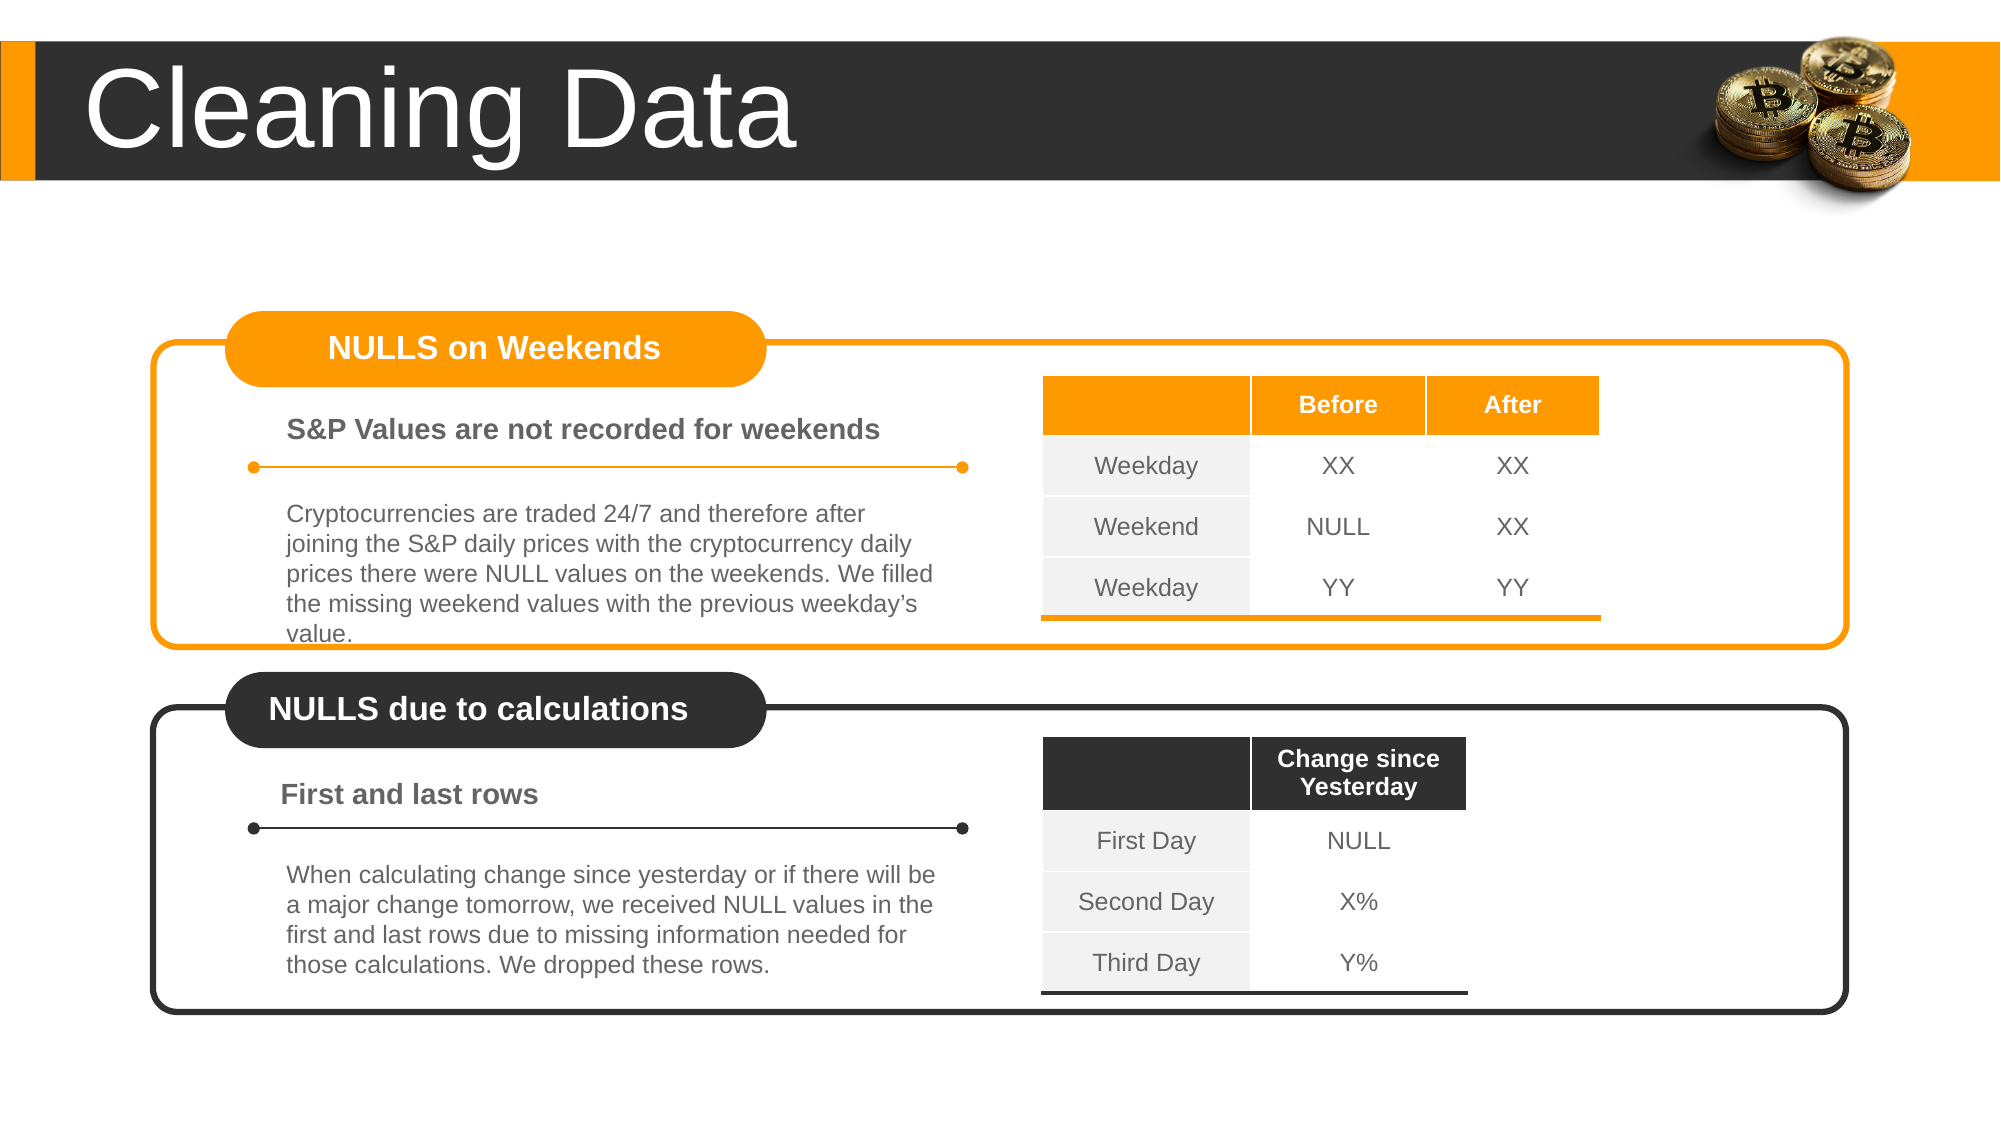

Cleaning Data

NULLS on Weekends

|  | Before | After |
| --- | --- | --- |
| Weekday | XX | XX |
| Weekend | NULL | XX |
| Weekday | YY | YY |
S&P Values are not recorded for weekends
Cryptocurrencies are traded 24/7 and therefore after joining the S&P daily prices with the cryptocurrency daily prices there were NULL values on the weekends. We filled the missing weekend values with the previous weekday’s value.

NULLS due to calculations

|  | Change since Yesterday |
| --- | --- |
| First Day | NULL |
| Second Day | X% |
| Third Day | Y% |
First and last rows
When calculating change since yesterday or if there will be a major change tomorrow, we received NULL values in the first and last rows due to missing information needed for those calculations. We dropped these rows.